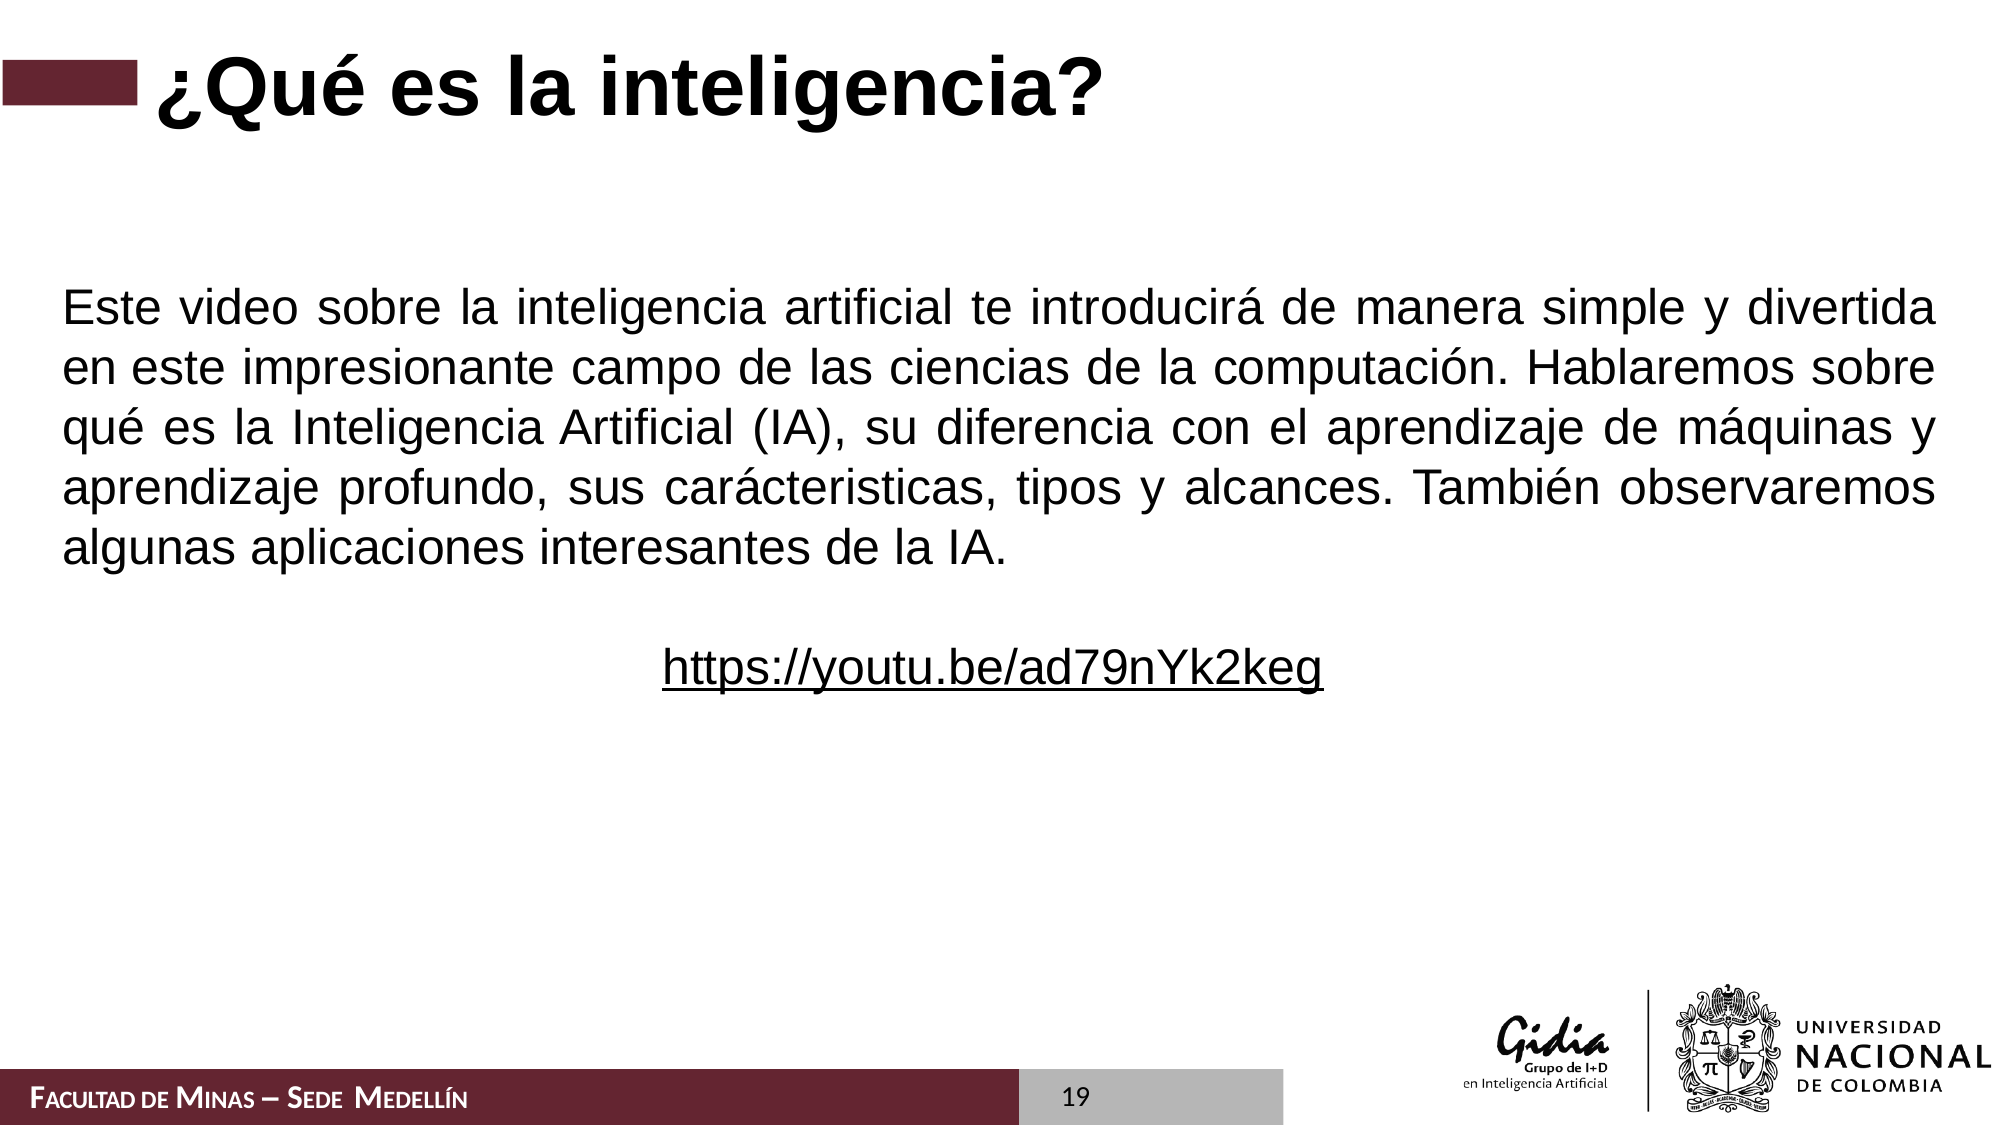

¿Qué es la inteligencia?
Este video sobre la inteligencia artificial te introducirá de manera simple y divertida en este impresionante campo de las ciencias de la computación. Hablaremos sobre qué es la Inteligencia Artificial (IA), su diferencia con el aprendizaje de máquinas y aprendizaje profundo, sus carácteristicas, tipos y alcances. También observaremos algunas aplicaciones interesantes de la IA.

https://youtu.be/ad79nYk2keg
19